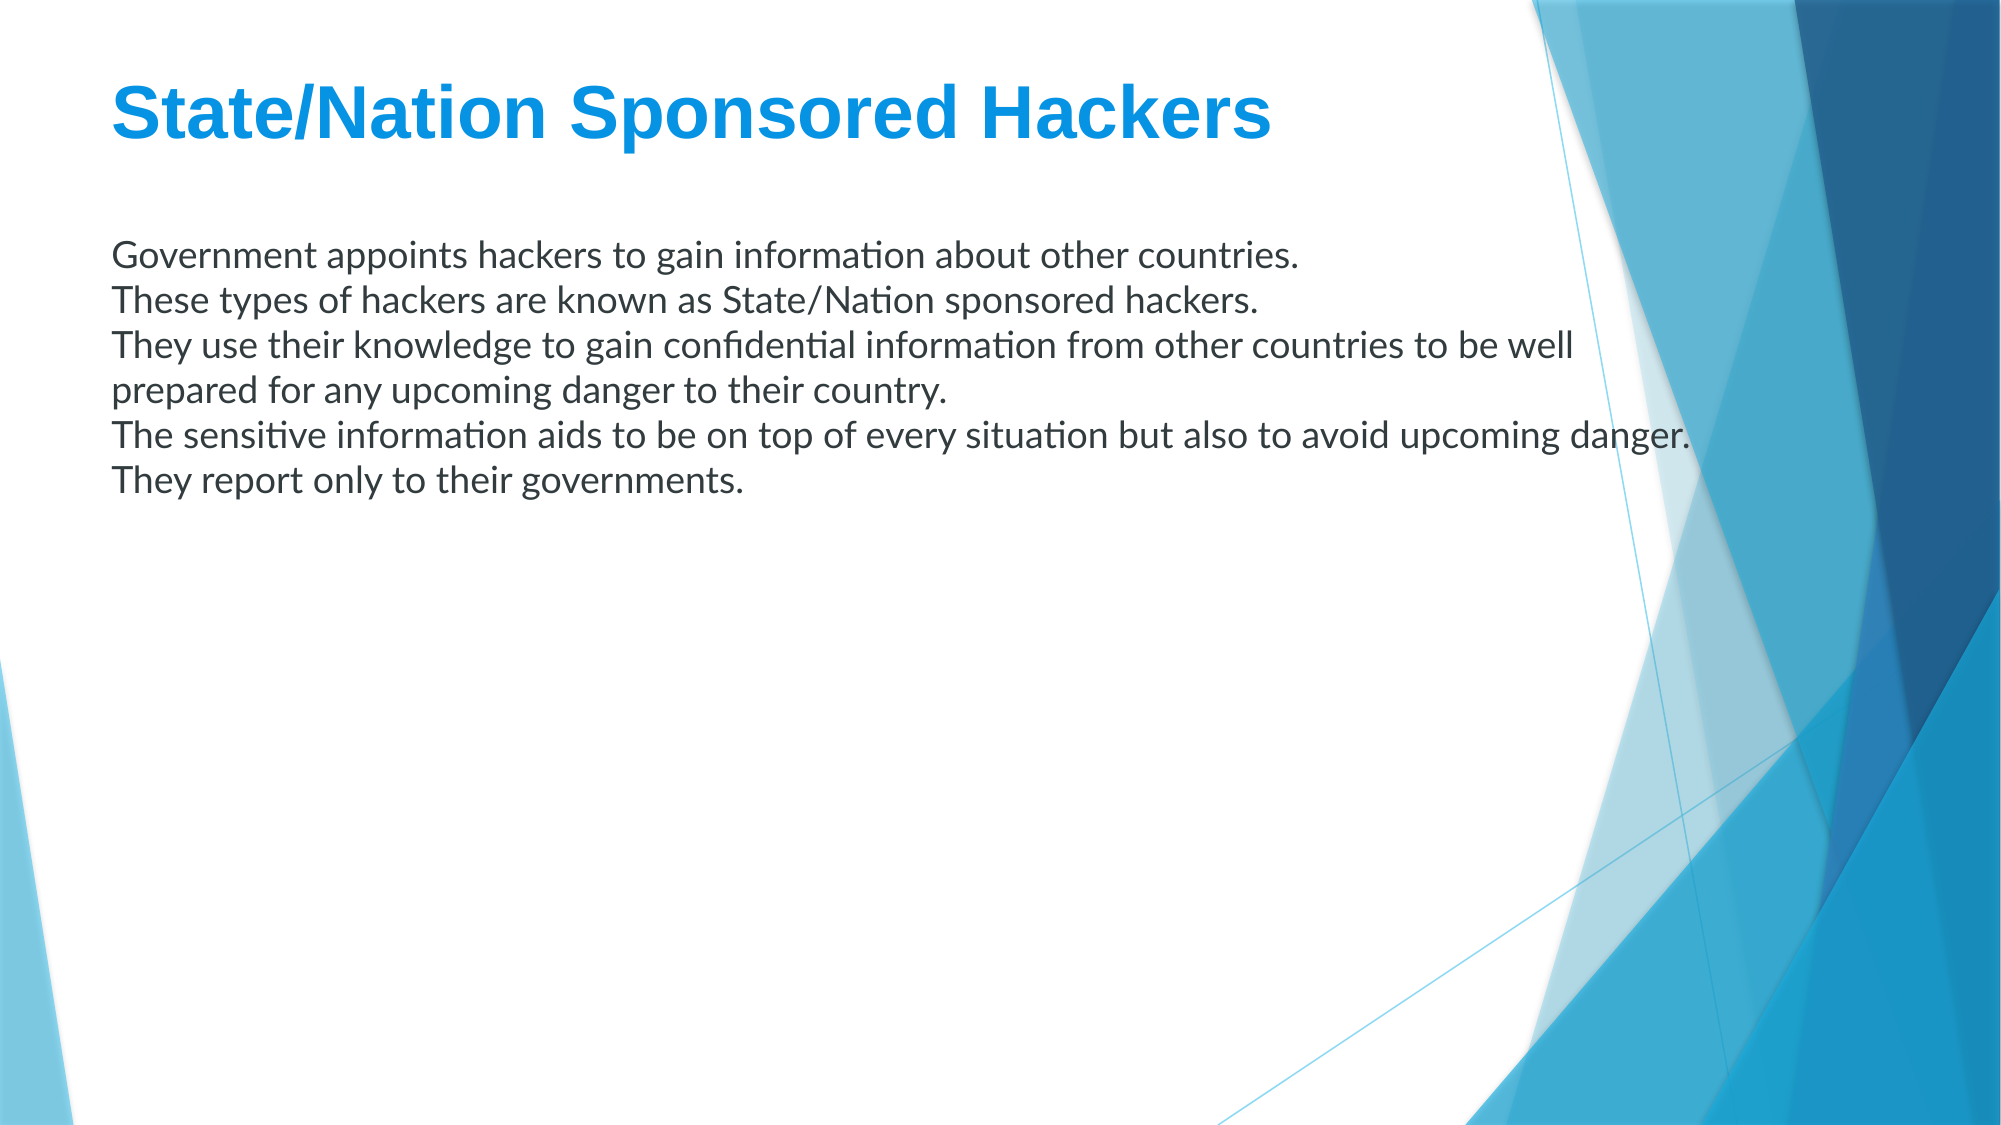

# State/Nation Sponsored Hackers
Government appoints hackers to gain information about other countries.
These types of hackers are known as State/Nation sponsored hackers.
They use their knowledge to gain confidential information from other countries to be well prepared for any upcoming danger to their country.
The sensitive information aids to be on top of every situation but also to avoid upcoming danger.
They report only to their governments.